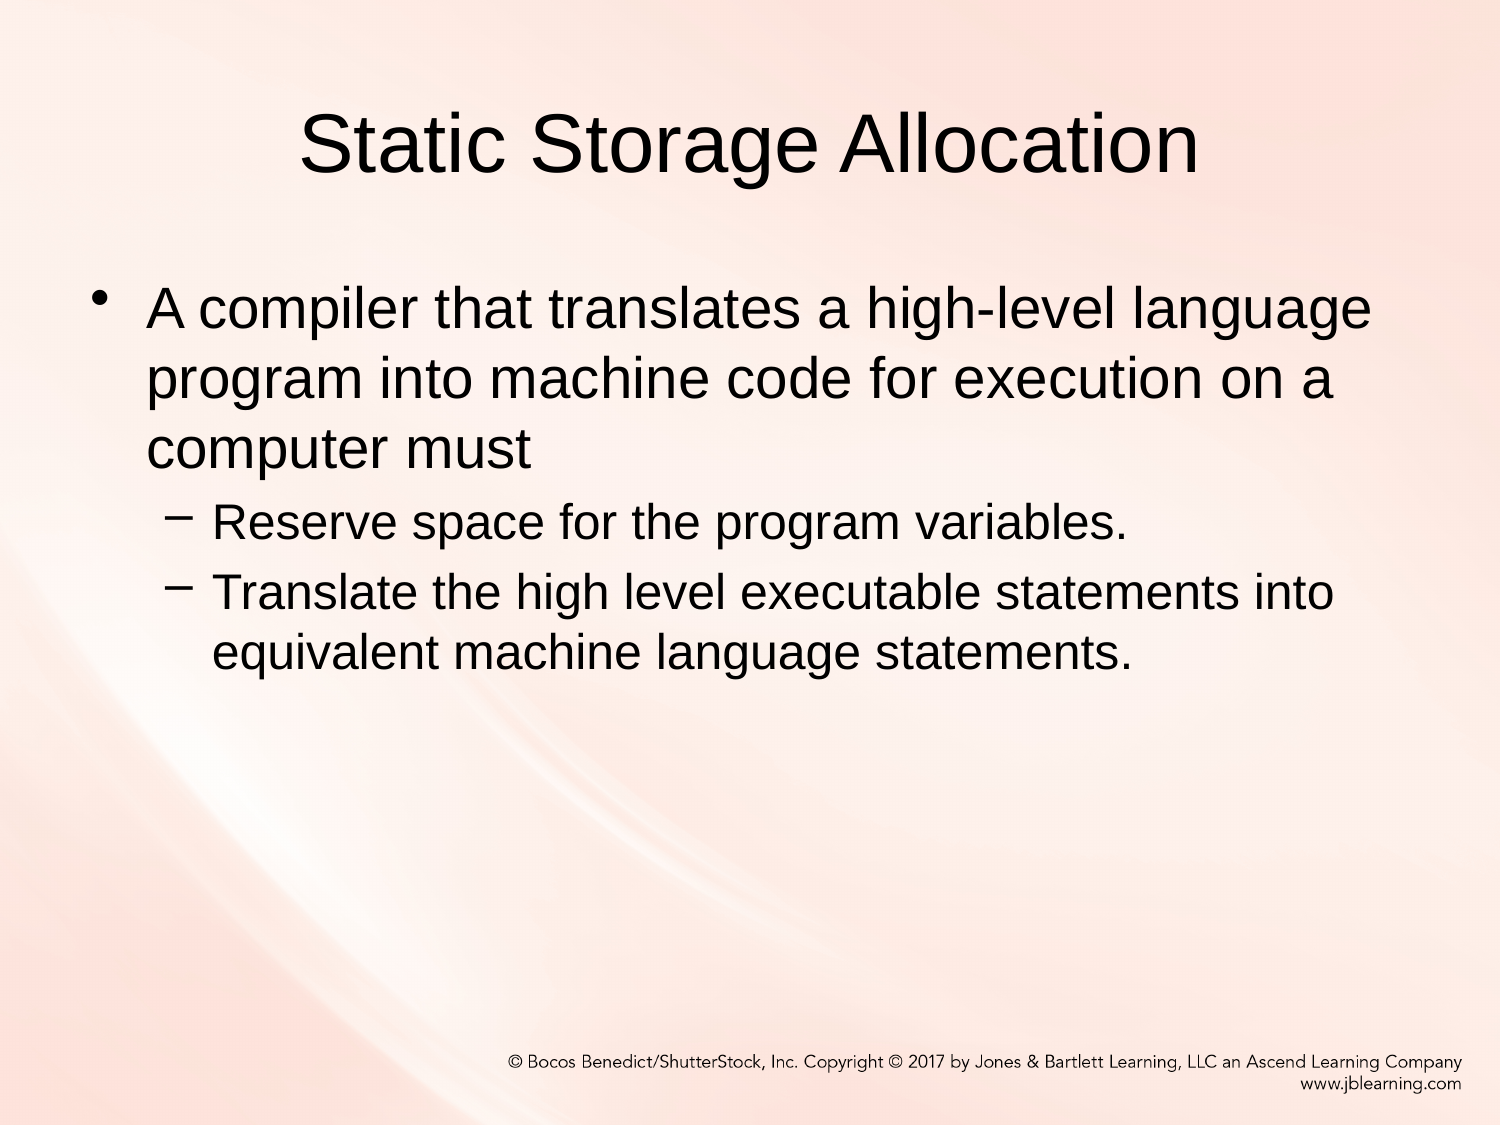

# Static Storage Allocation
A compiler that translates a high-level language program into machine code for execution on a computer must
Reserve space for the program variables.
Translate the high level executable statements into equivalent machine language statements.